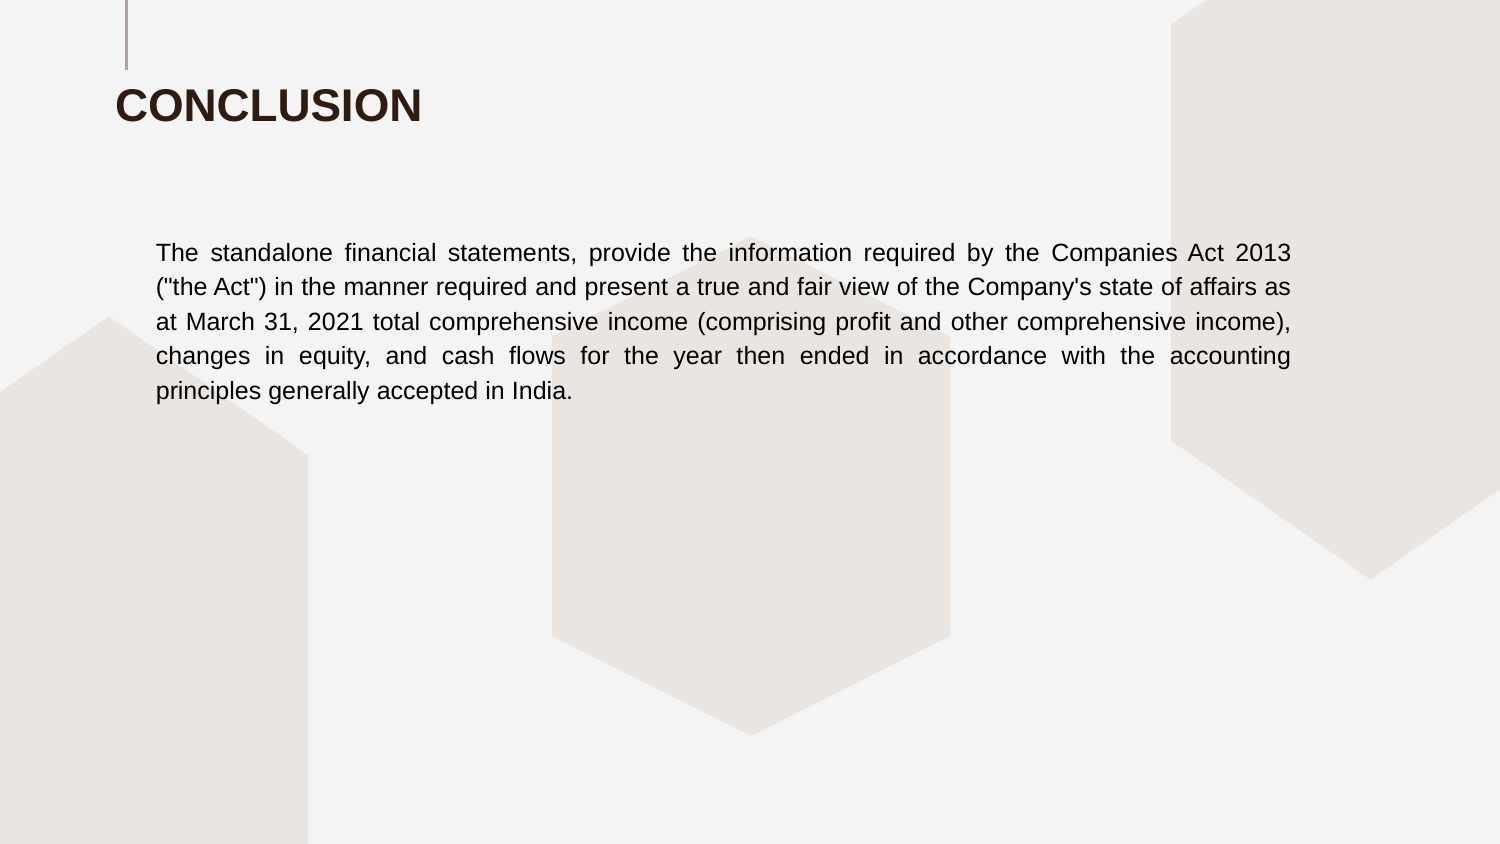

CONCLUSION
The standalone financial statements, provide the information required by the Companies Act 2013 ("the Act") in the manner required and present a true and fair view of the Company's state of affairs as at March 31, 2021 total comprehensive income (comprising profit and other comprehensive income), changes in equity, and cash flows for the year then ended in accordance with the accounting principles generally accepted in India.